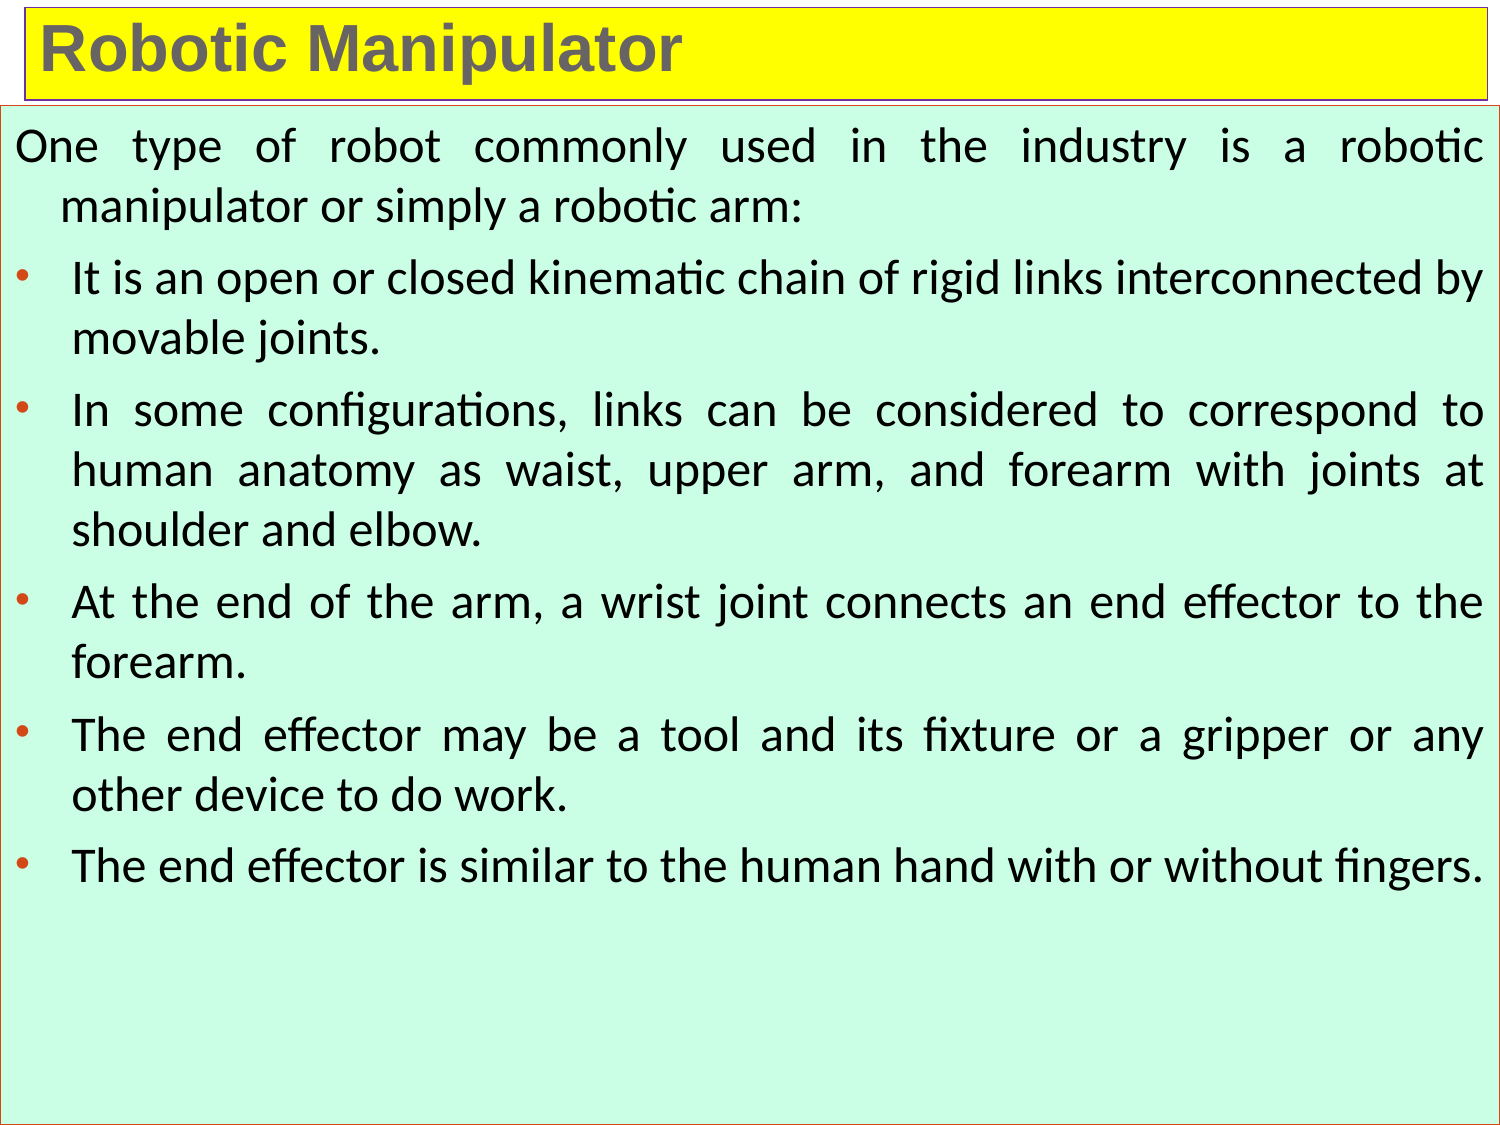

# Robotic Manipulator
One type of robot commonly used in the industry is a robotic manipulator or simply a robotic arm:
It is an open or closed kinematic chain of rigid links interconnected by movable joints.
In some configurations, links can be considered to correspond to human anatomy as waist, upper arm, and forearm with joints at shoulder and elbow.
At the end of the arm, a wrist joint connects an end effector to the forearm.
The end effector may be a tool and its fixture or a gripper or any other device to do work.
The end effector is similar to the human hand with or without fingers.